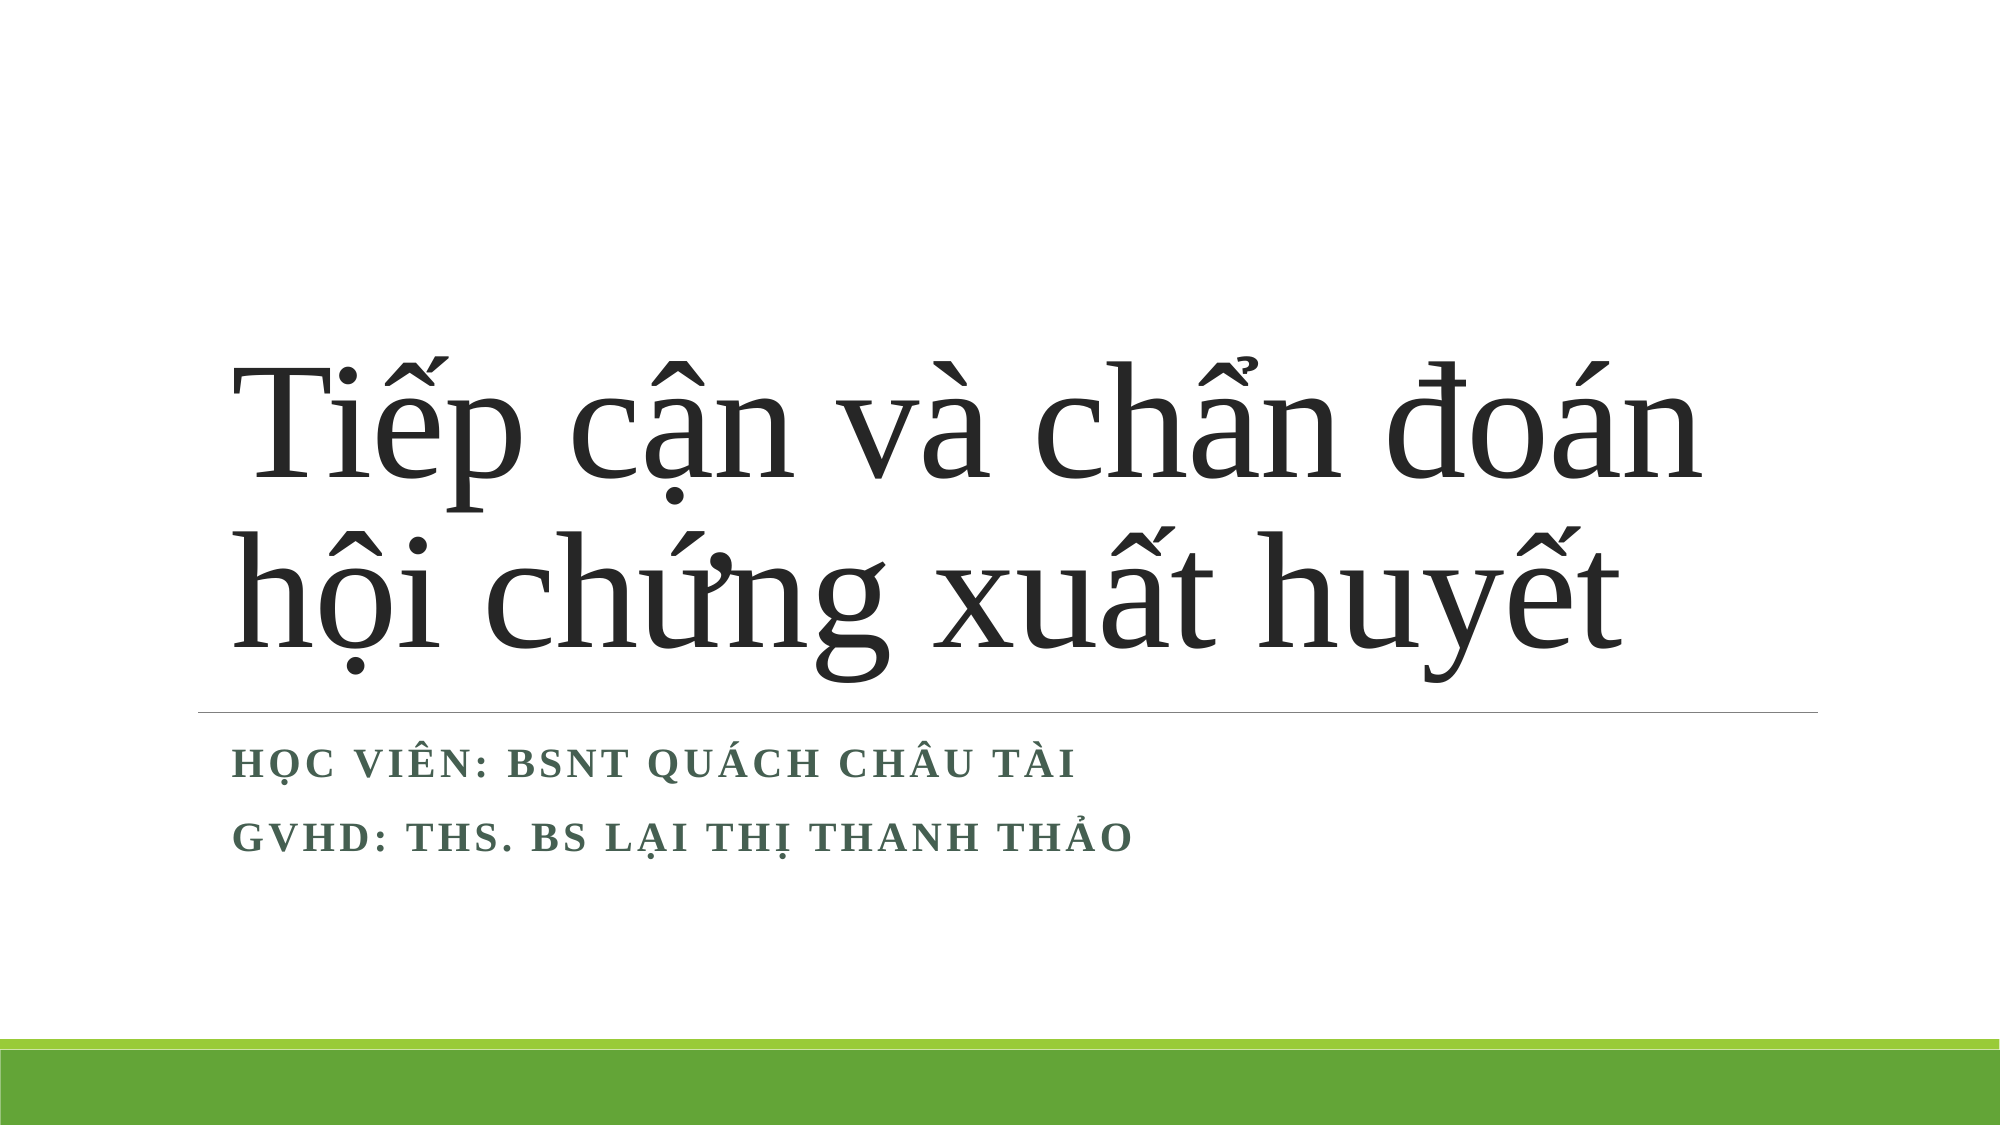

# Tiếp cận và chẩn đoán hội chứng xuất huyết
Học viên: BSNT Quách Châu Tài
GVHD: Ths. BS Lại Thị Thanh Thảo